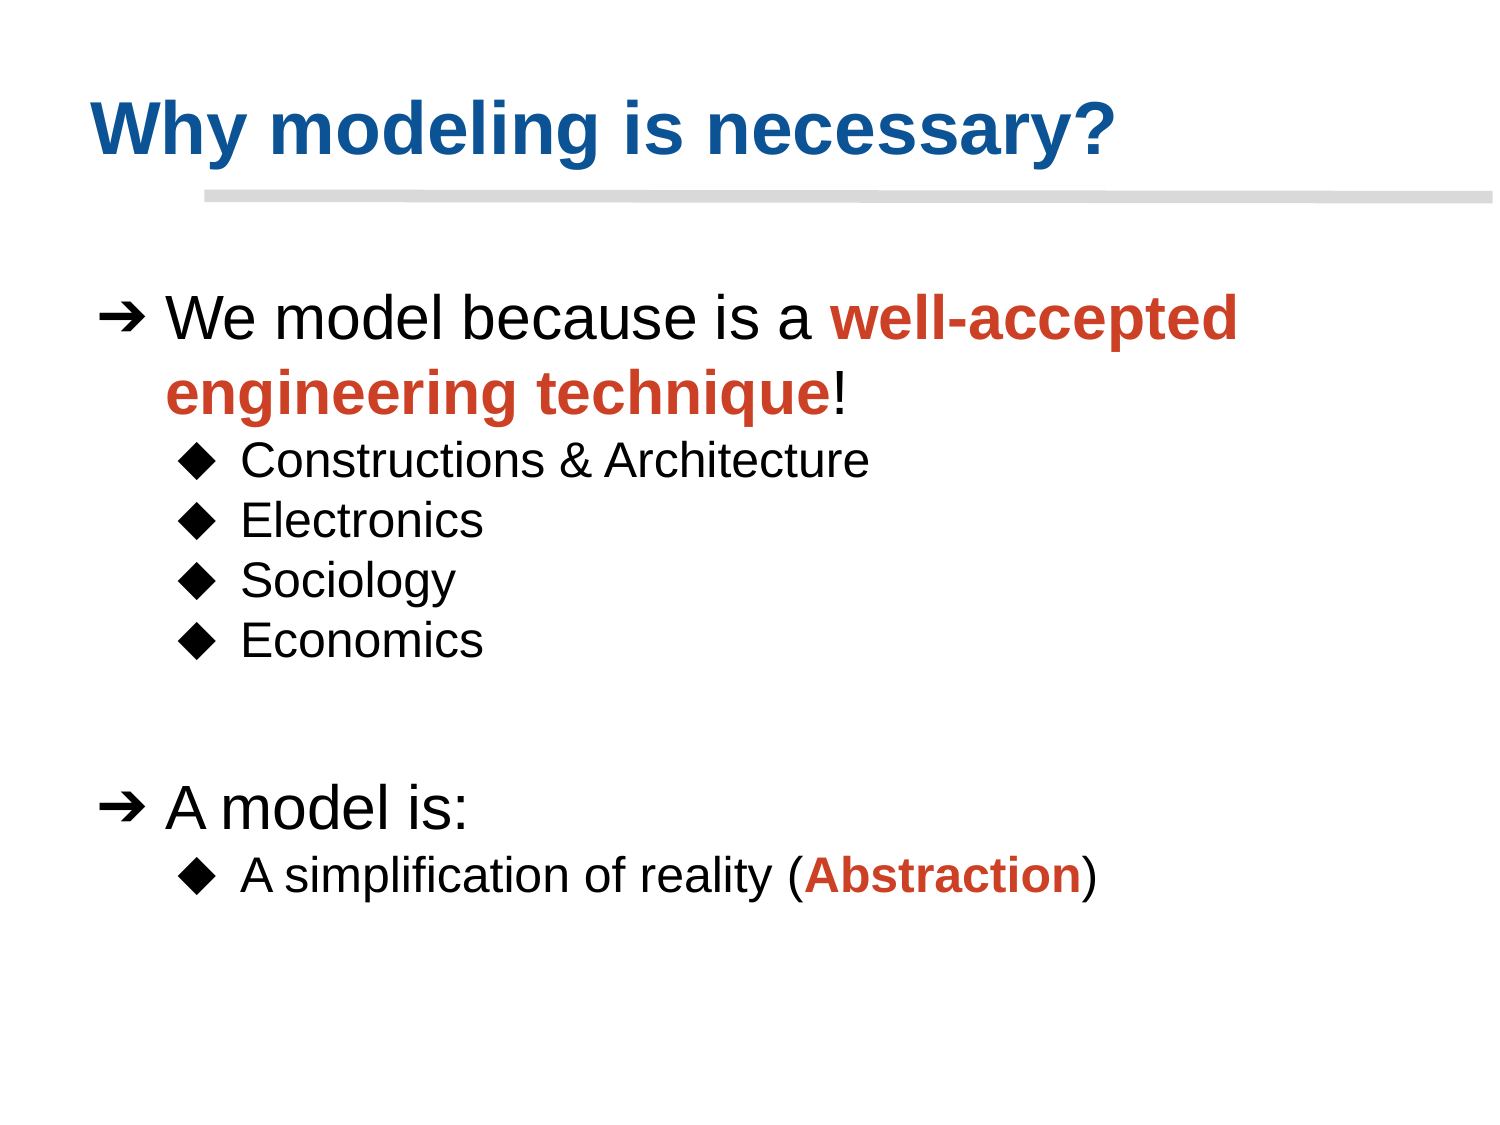

# Why modeling is necessary?
We model because is a well-accepted engineering technique!
Constructions & Architecture
Electronics
Sociology
Economics

A model is:
A simplification of reality (Abstraction)